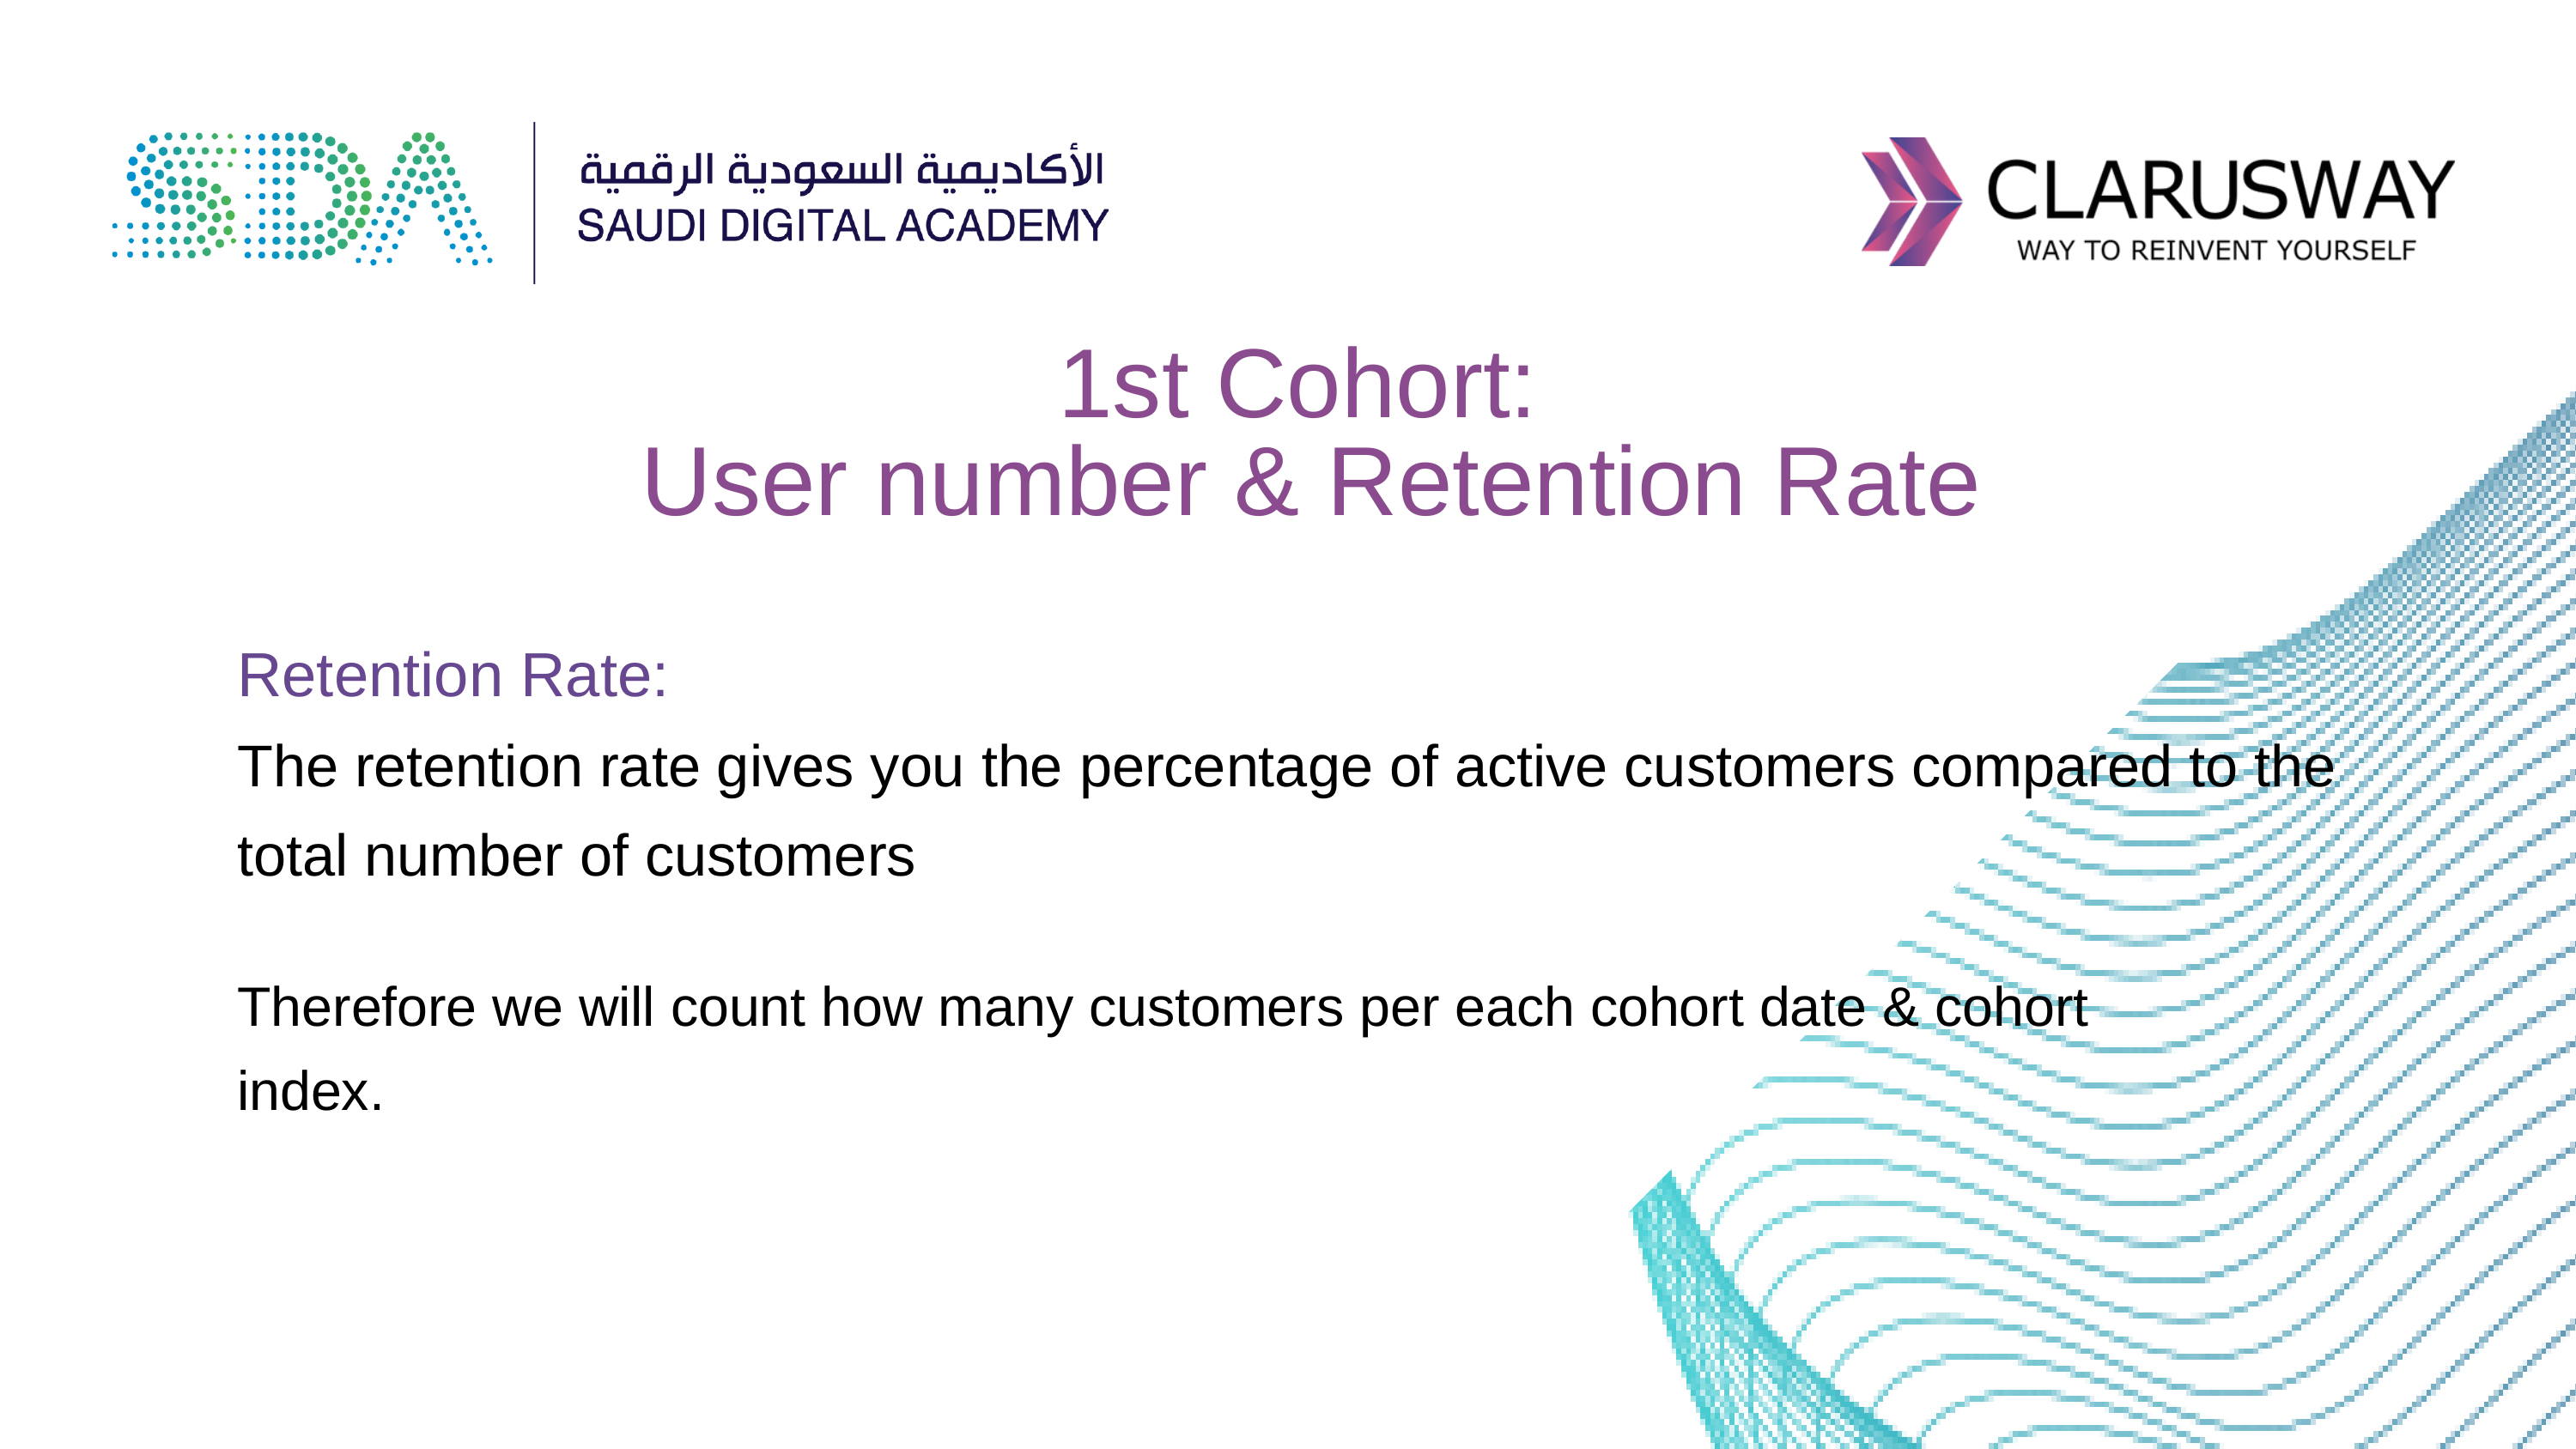

1st Cohort:
User number & Retention Rate

Retention Rate:
The retention rate gives you the percentage of active customers compared to the total number of customers
Therefore we will count how many customers per each cohort date & cohort index.